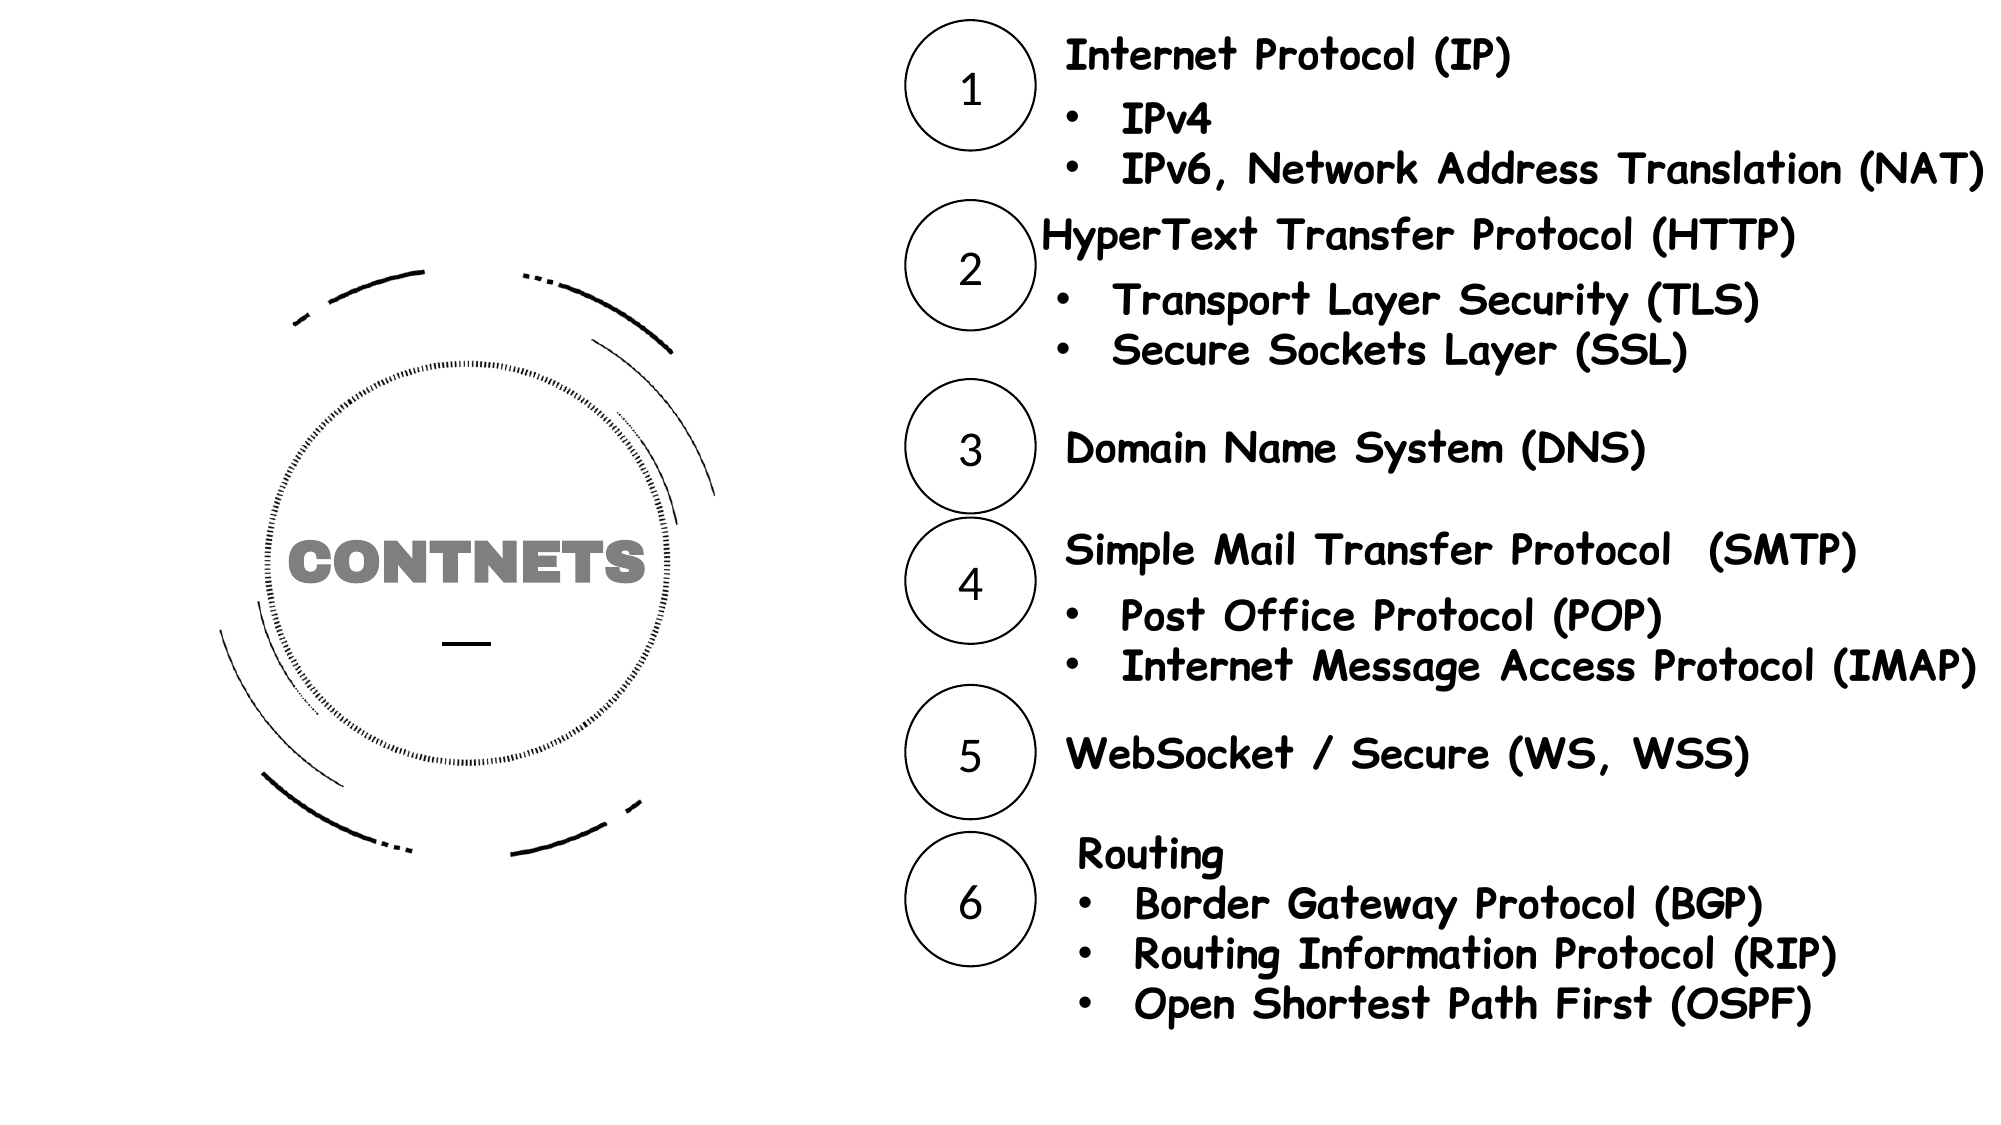

1
Internet Protocol (IP)
IPv4
IPv6, Network Address Translation (NAT)
HyperText Transfer Protocol (HTTP)
2
Transport Layer Security (TLS)
Secure Sockets Layer (SSL)
3
Domain Name System (DNS)
CONTNETS
Simple Mail Transfer Protocol  (SMTP)
4
Post Office Protocol (POP)
Internet Message Access Protocol (IMAP)
5
WebSocket / Secure (WS, WSS)
Routing
Border Gateway Protocol (BGP)
Routing Information Protocol (RIP)
Open Shortest Path First (OSPF)
6